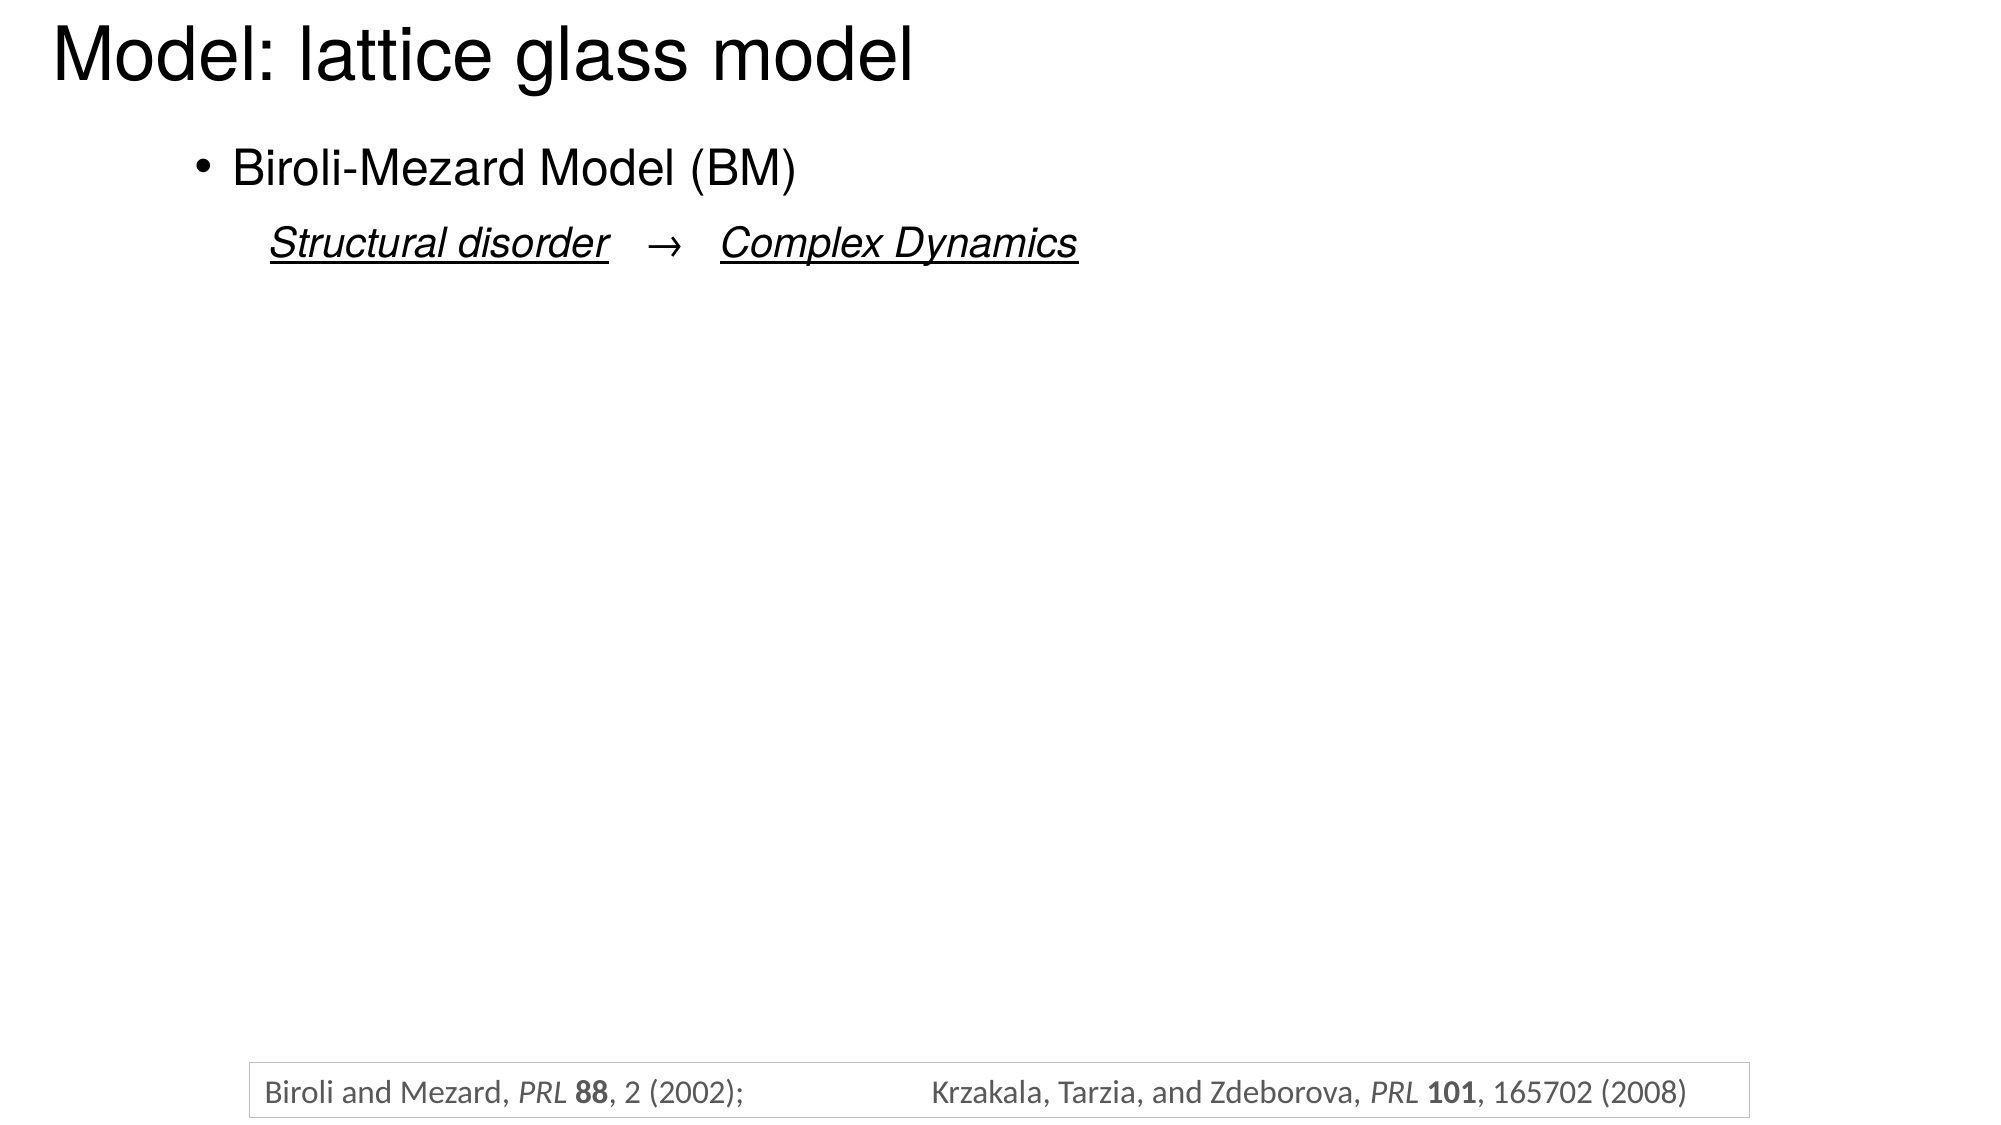

# Model: lattice glass model
Biroli-Mezard Model (BM)
Structural disorder   →   Complex Dynamics
Biroli and Mezard, PRL 88, 2 (2002);                         Krzakala, Tarzia, and Zdeborova, PRL 101, 165702 (2008)